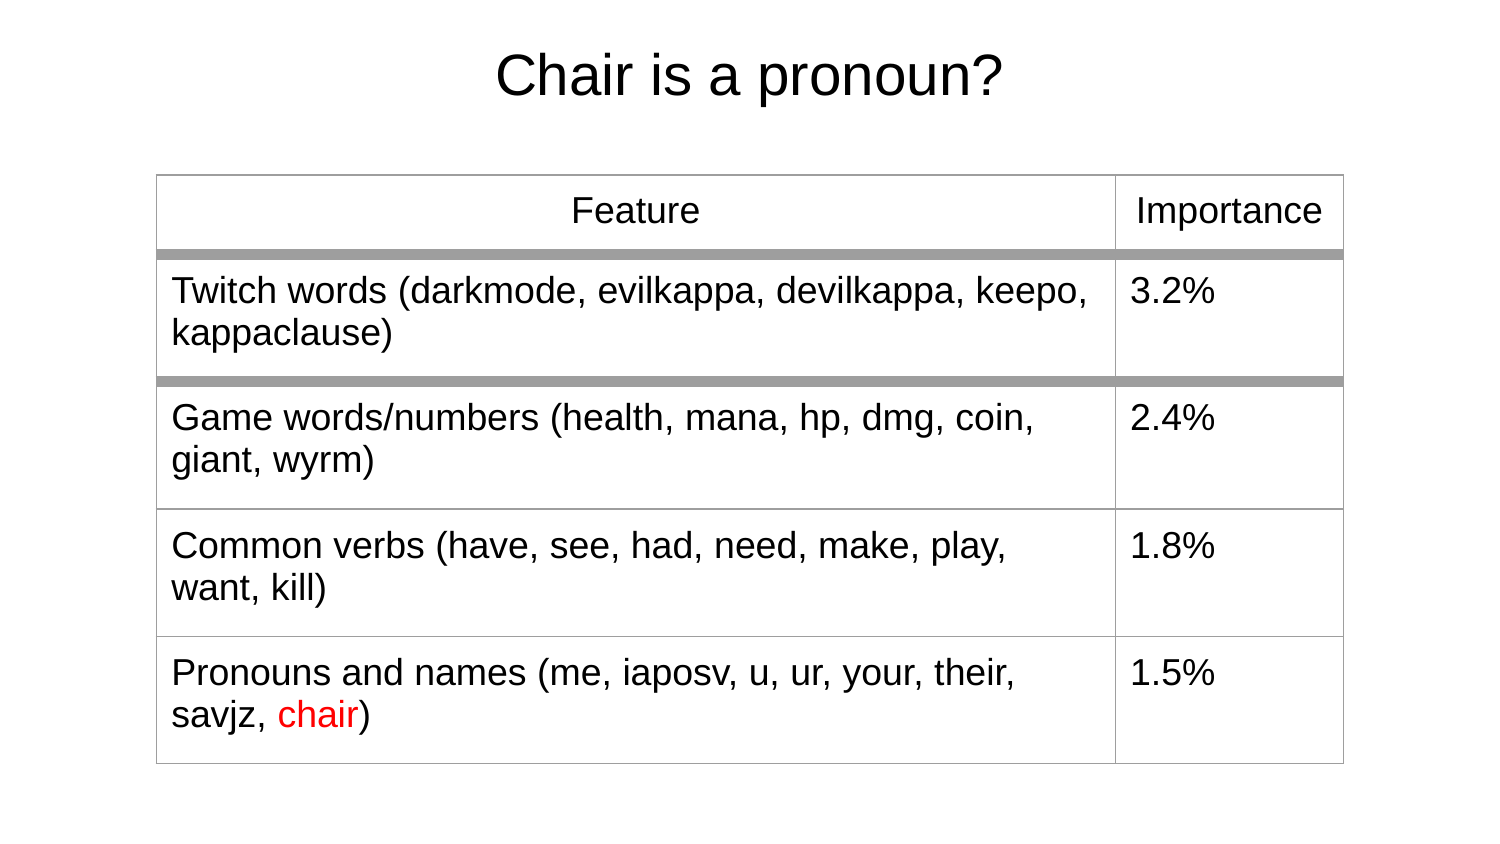

# Chair is a pronoun?
| Feature | Importance |
| --- | --- |
| Twitch words (darkmode, evilkappa, devilkappa, keepo, kappaclause) | 3.2% |
| Game words/numbers (health, mana, hp, dmg, coin, giant, wyrm) | 2.4% |
| Common verbs (have, see, had, need, make, play, want, kill) | 1.8% |
| Pronouns and names (me, iaposv, u, ur, your, their, savjz, chair) | 1.5% |